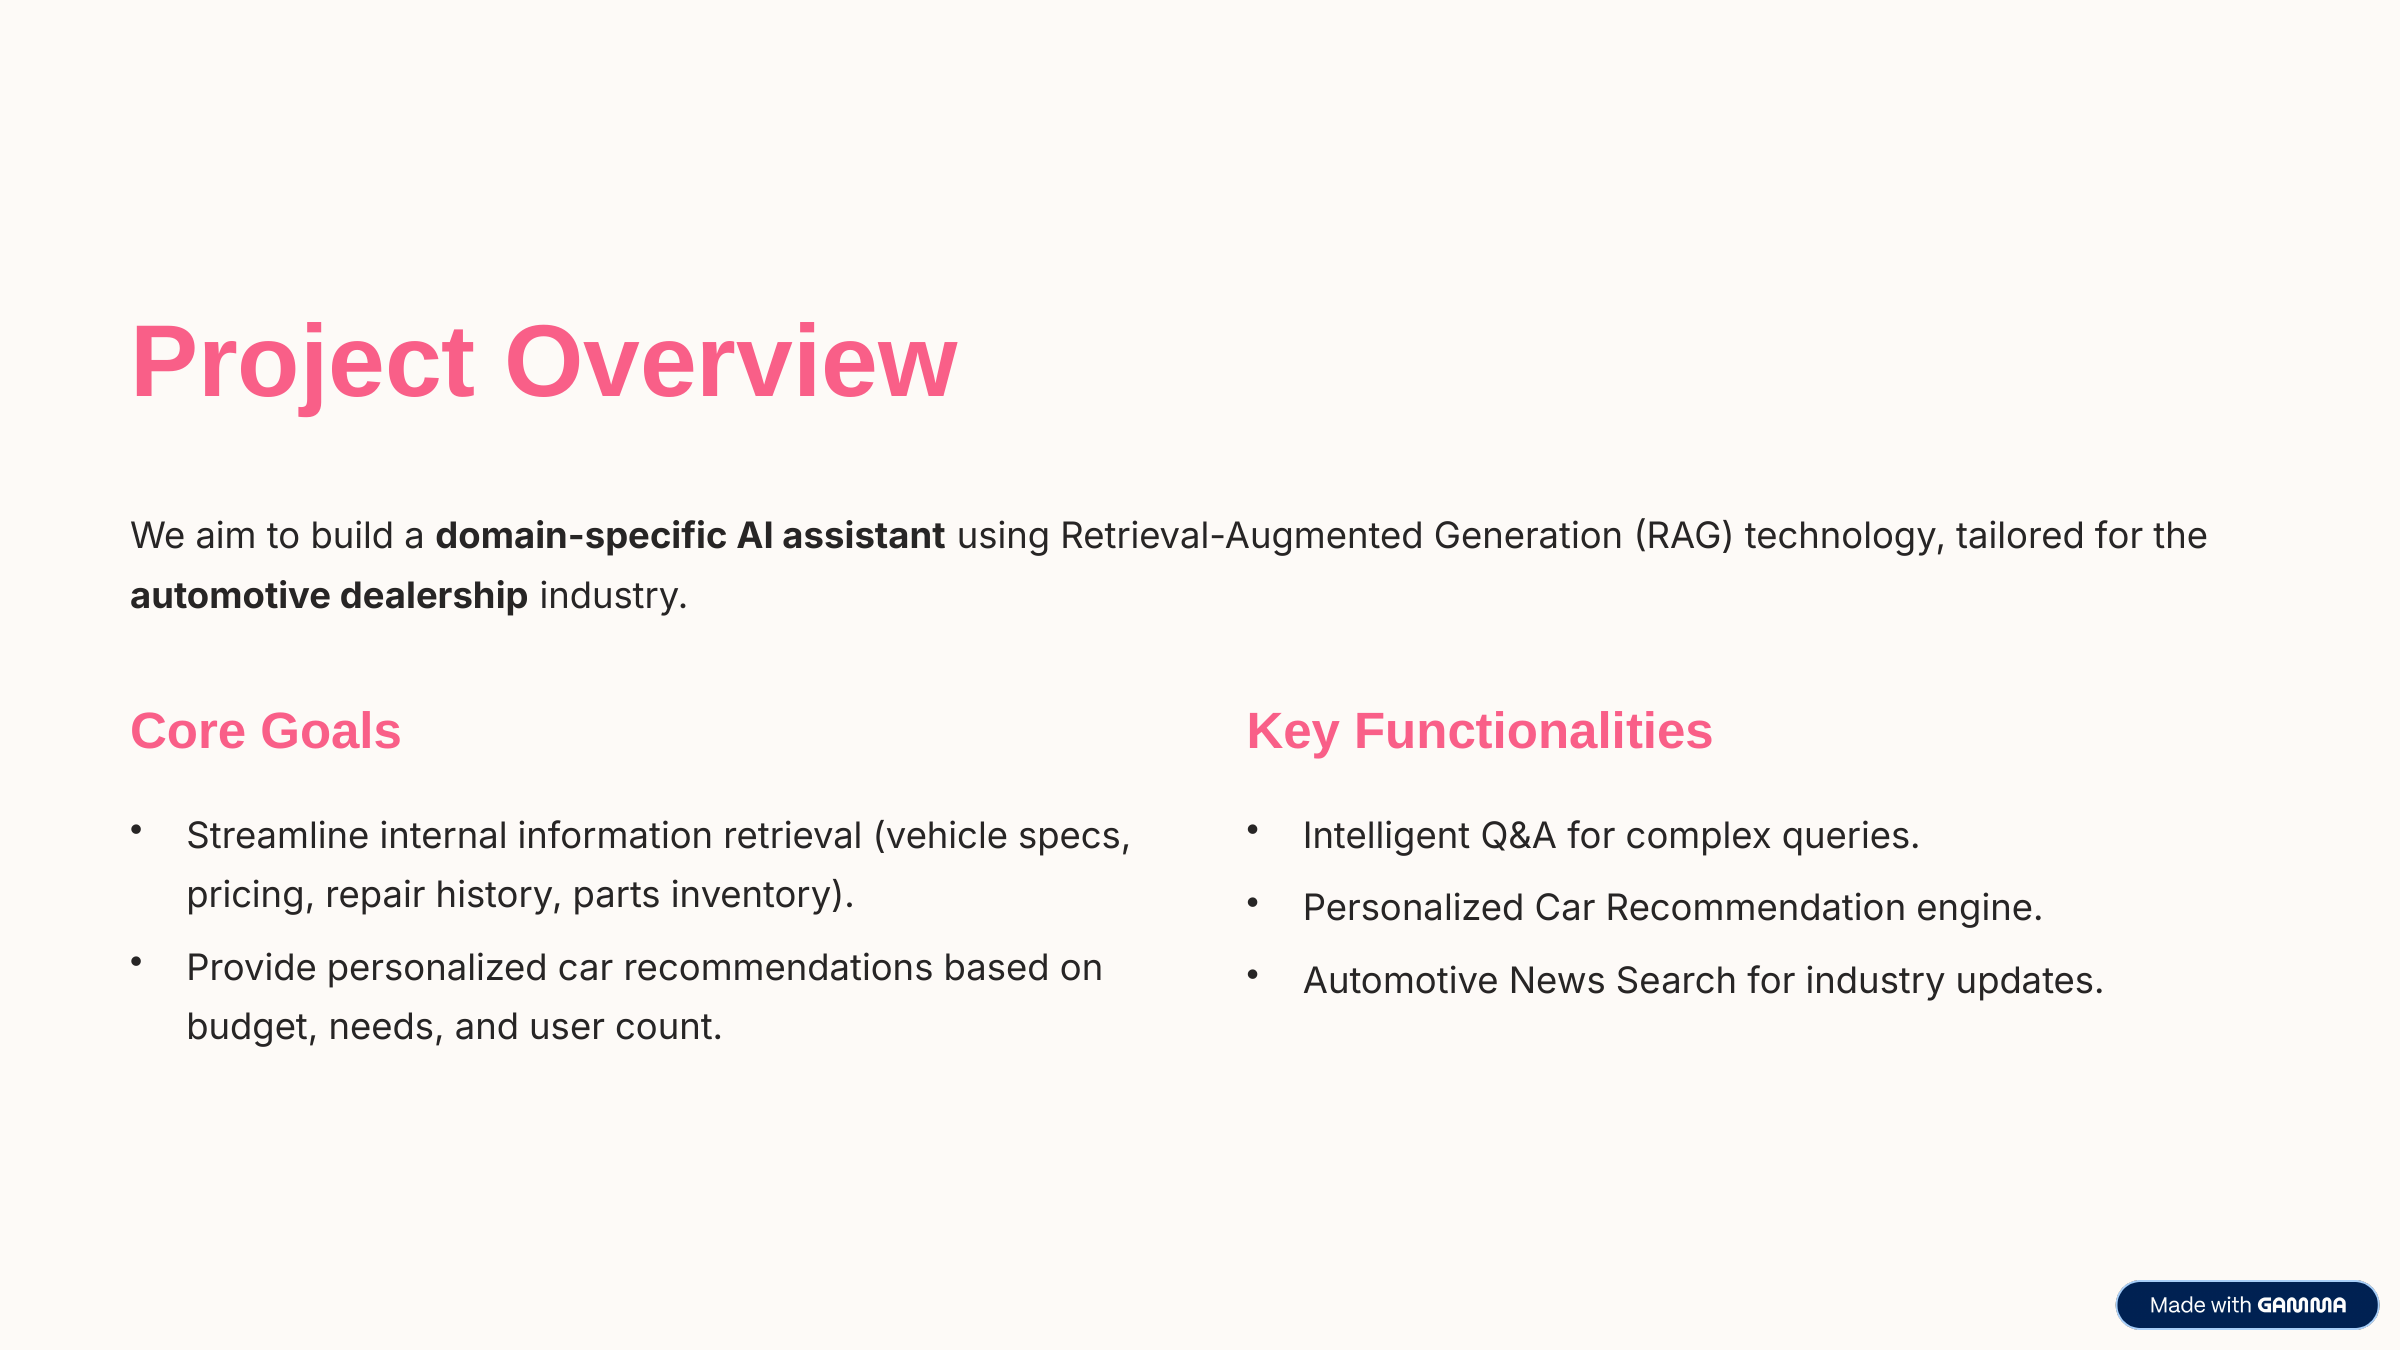

Project Overview
We aim to build a domain-specific AI assistant using Retrieval-Augmented Generation (RAG) technology, tailored for the automotive dealership industry.
Core Goals
Key Functionalities
Streamline internal information retrieval (vehicle specs, pricing, repair history, parts inventory).
Intelligent Q&A for complex queries.
Personalized Car Recommendation engine.
Provide personalized car recommendations based on budget, needs, and user count.
Automotive News Search for industry updates.